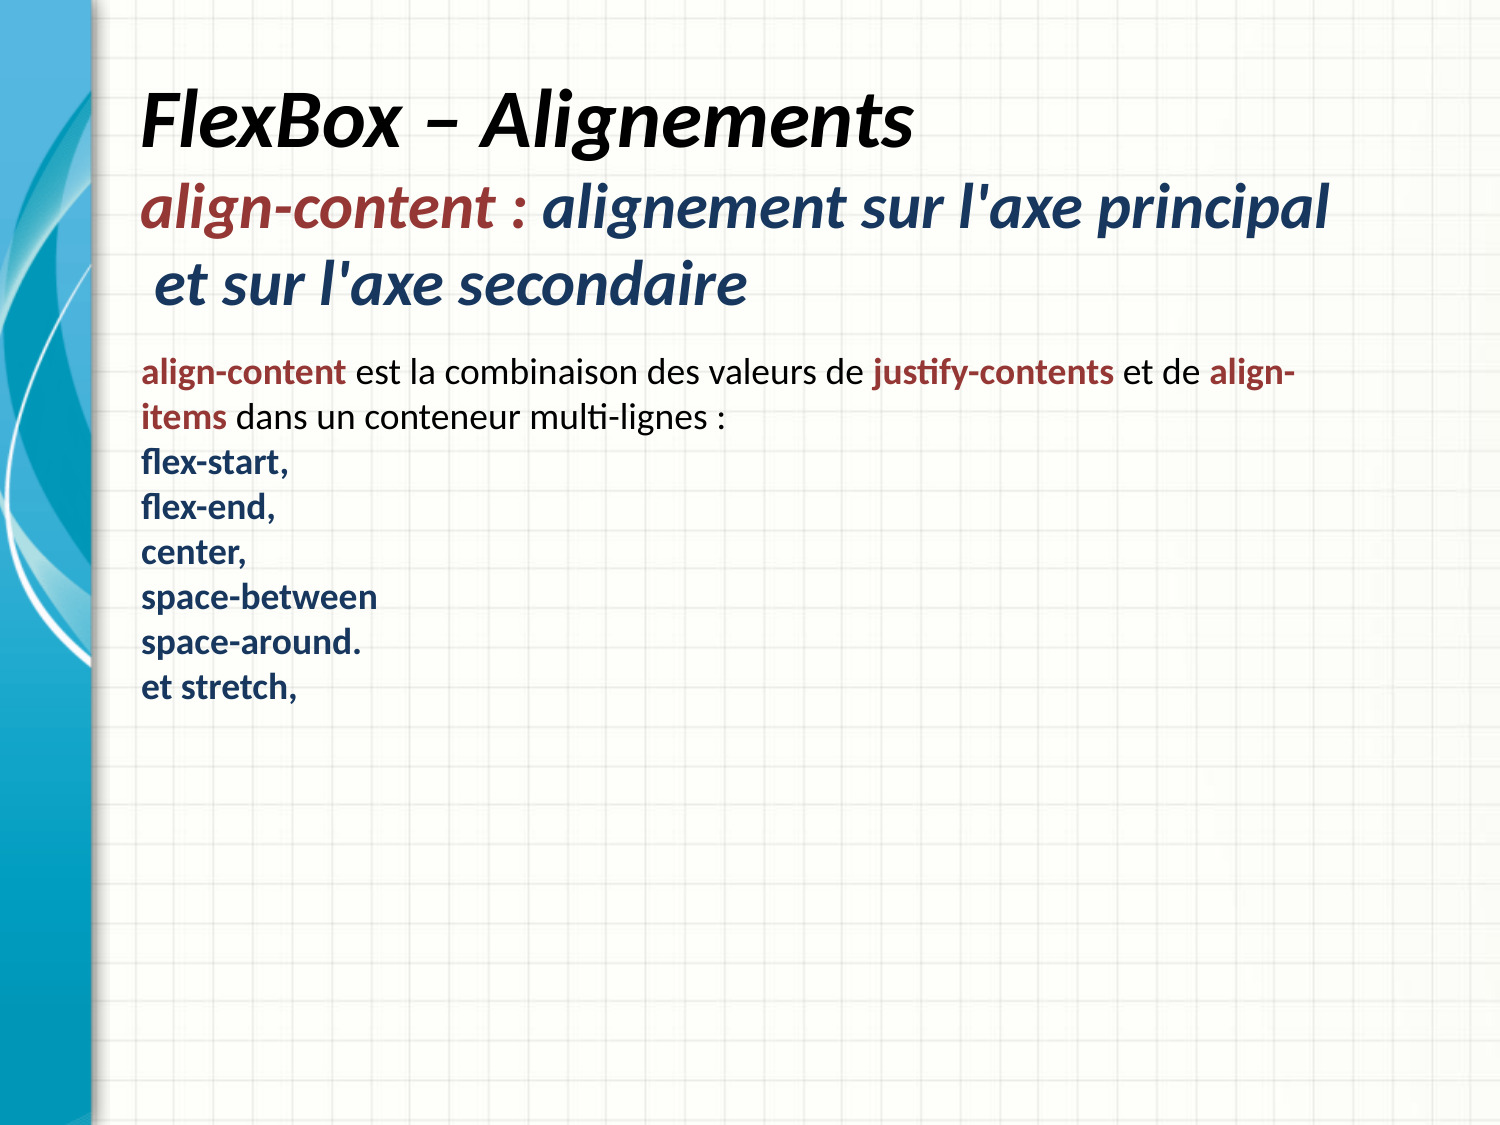

# FlexBox – Alignements align-content : alignement sur l'axe principal et sur l'axe secondaire
align-content est la combinaison des valeurs de justify-contents et de align-items dans un conteneur multi-lignes :
flex-start,
flex-end,
center,
space-between
space-around.
et stretch,